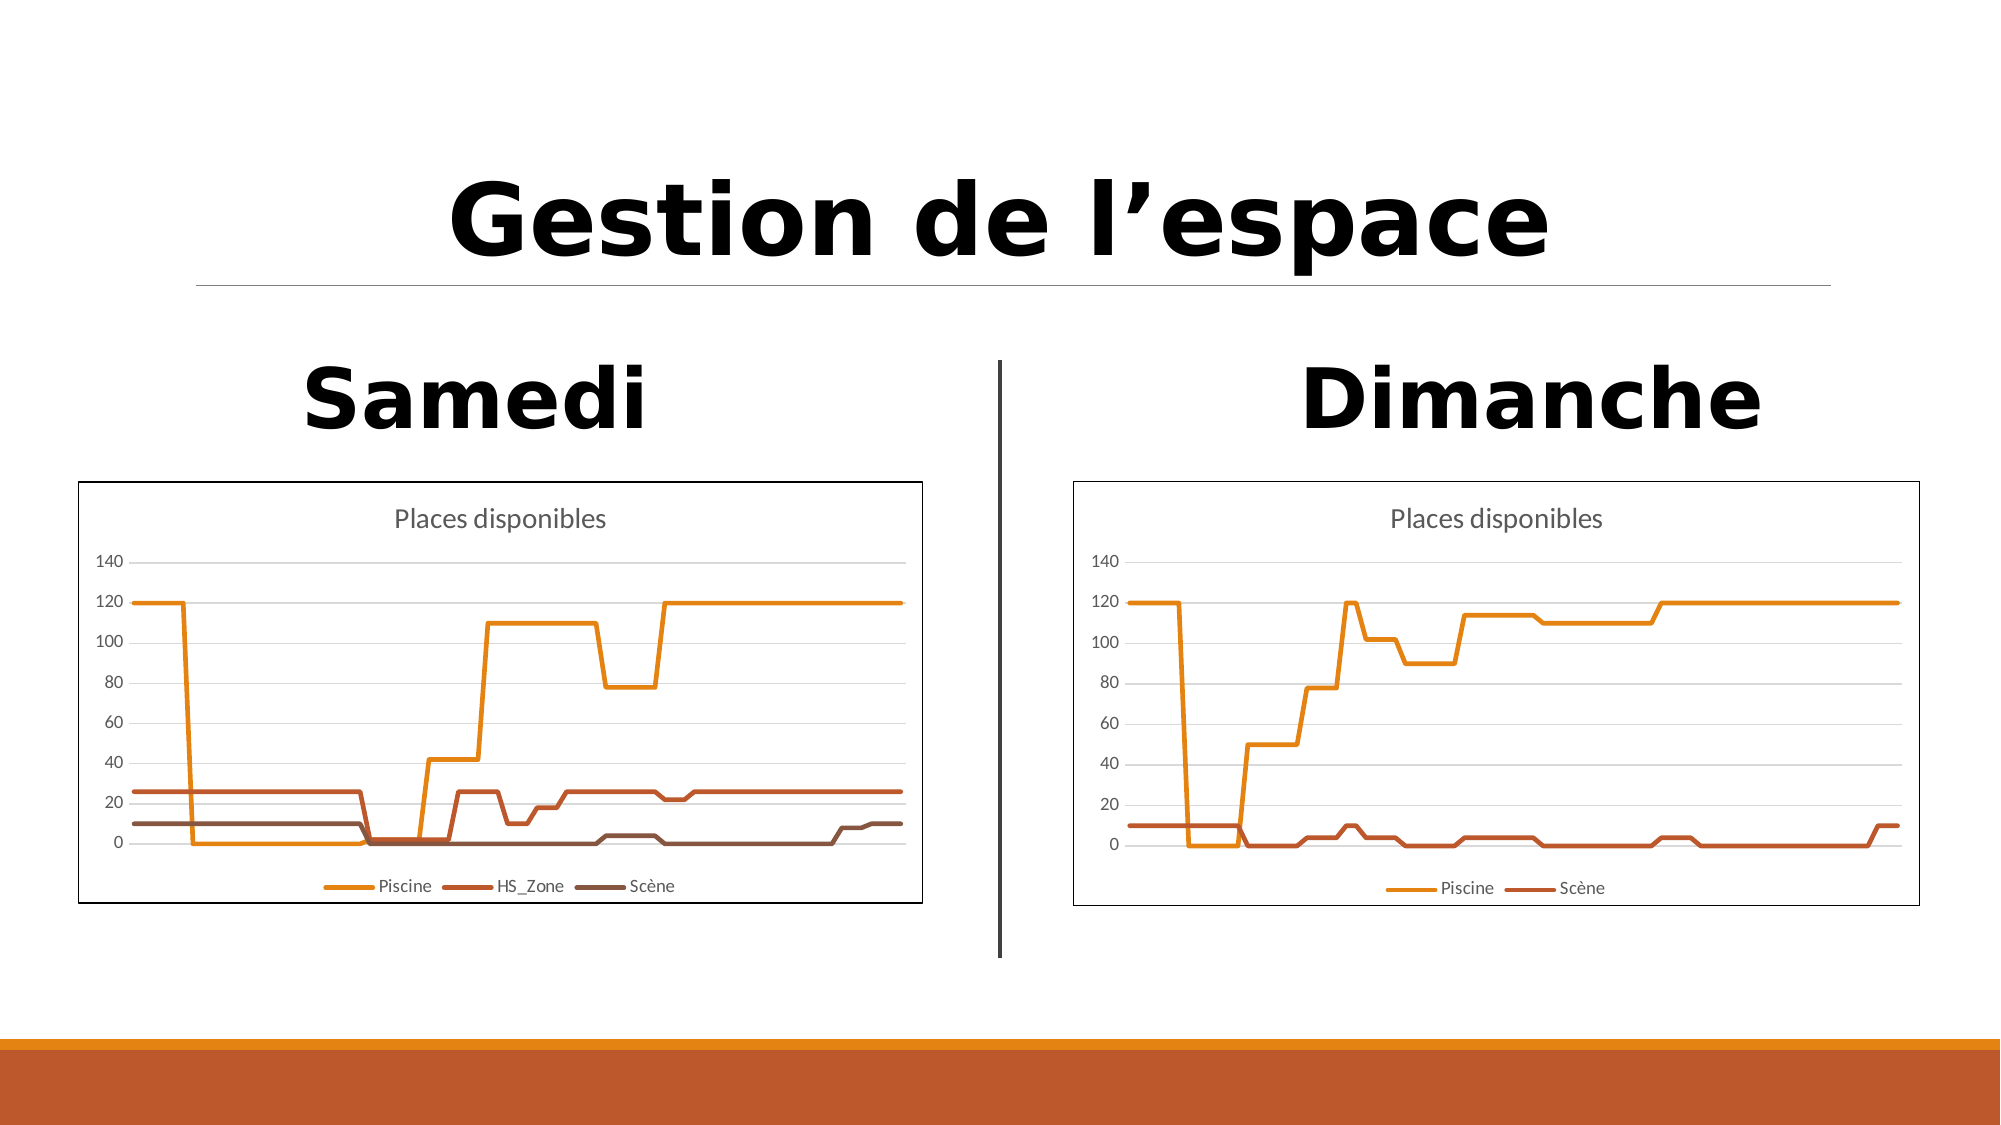

Gestion de l’espace

Samedi
Dimanche

### Chart: Places disponibles

| Category | Piscine | HS_Zone | Scène |
|---|---|---|---|

### Chart: Places disponibles

| Category | Piscine | Scène |
|---|---|---|